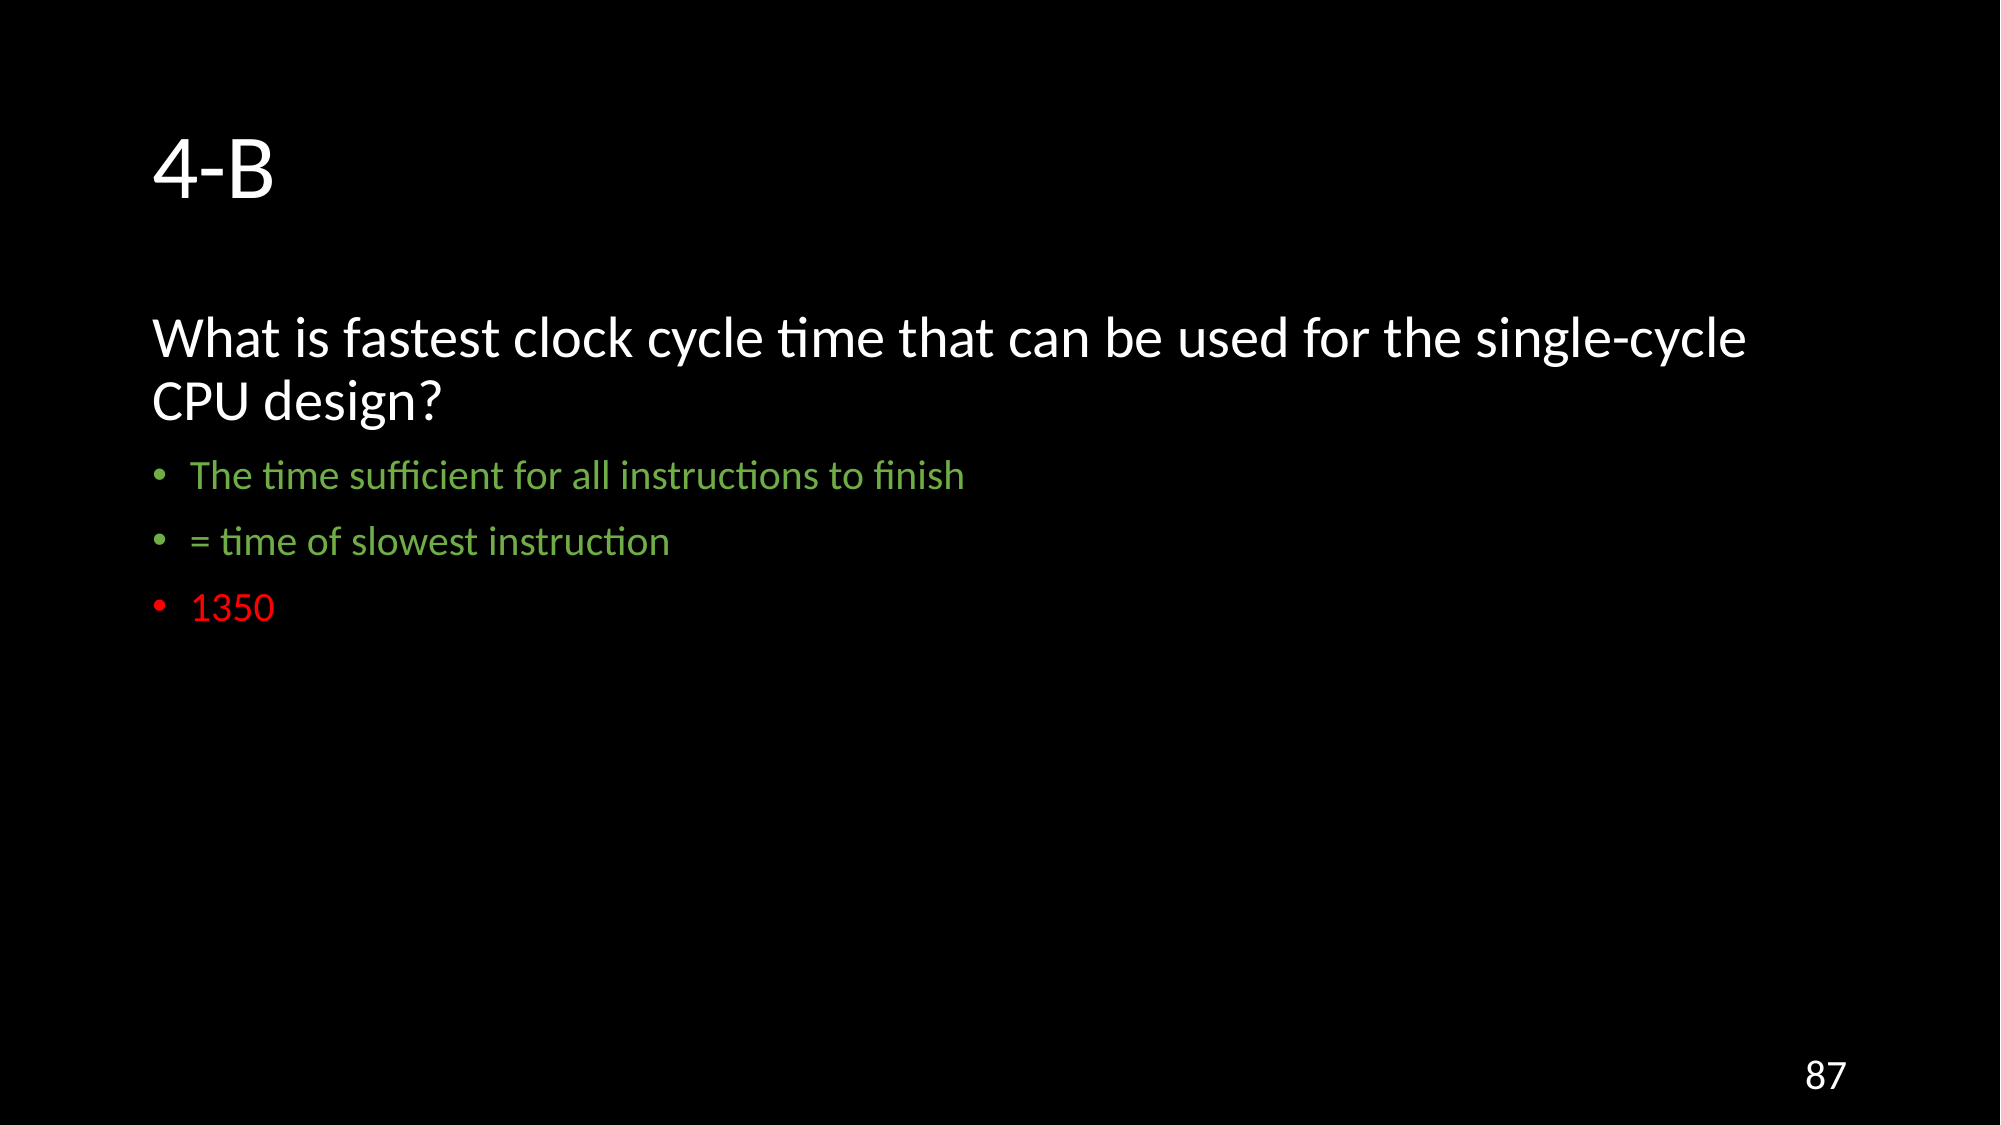

# 4-B
What is fastest clock cycle time that can be used for the single-cycle CPU design?
The time sufficient for all instructions to finish
= time of slowest instruction
1350
87